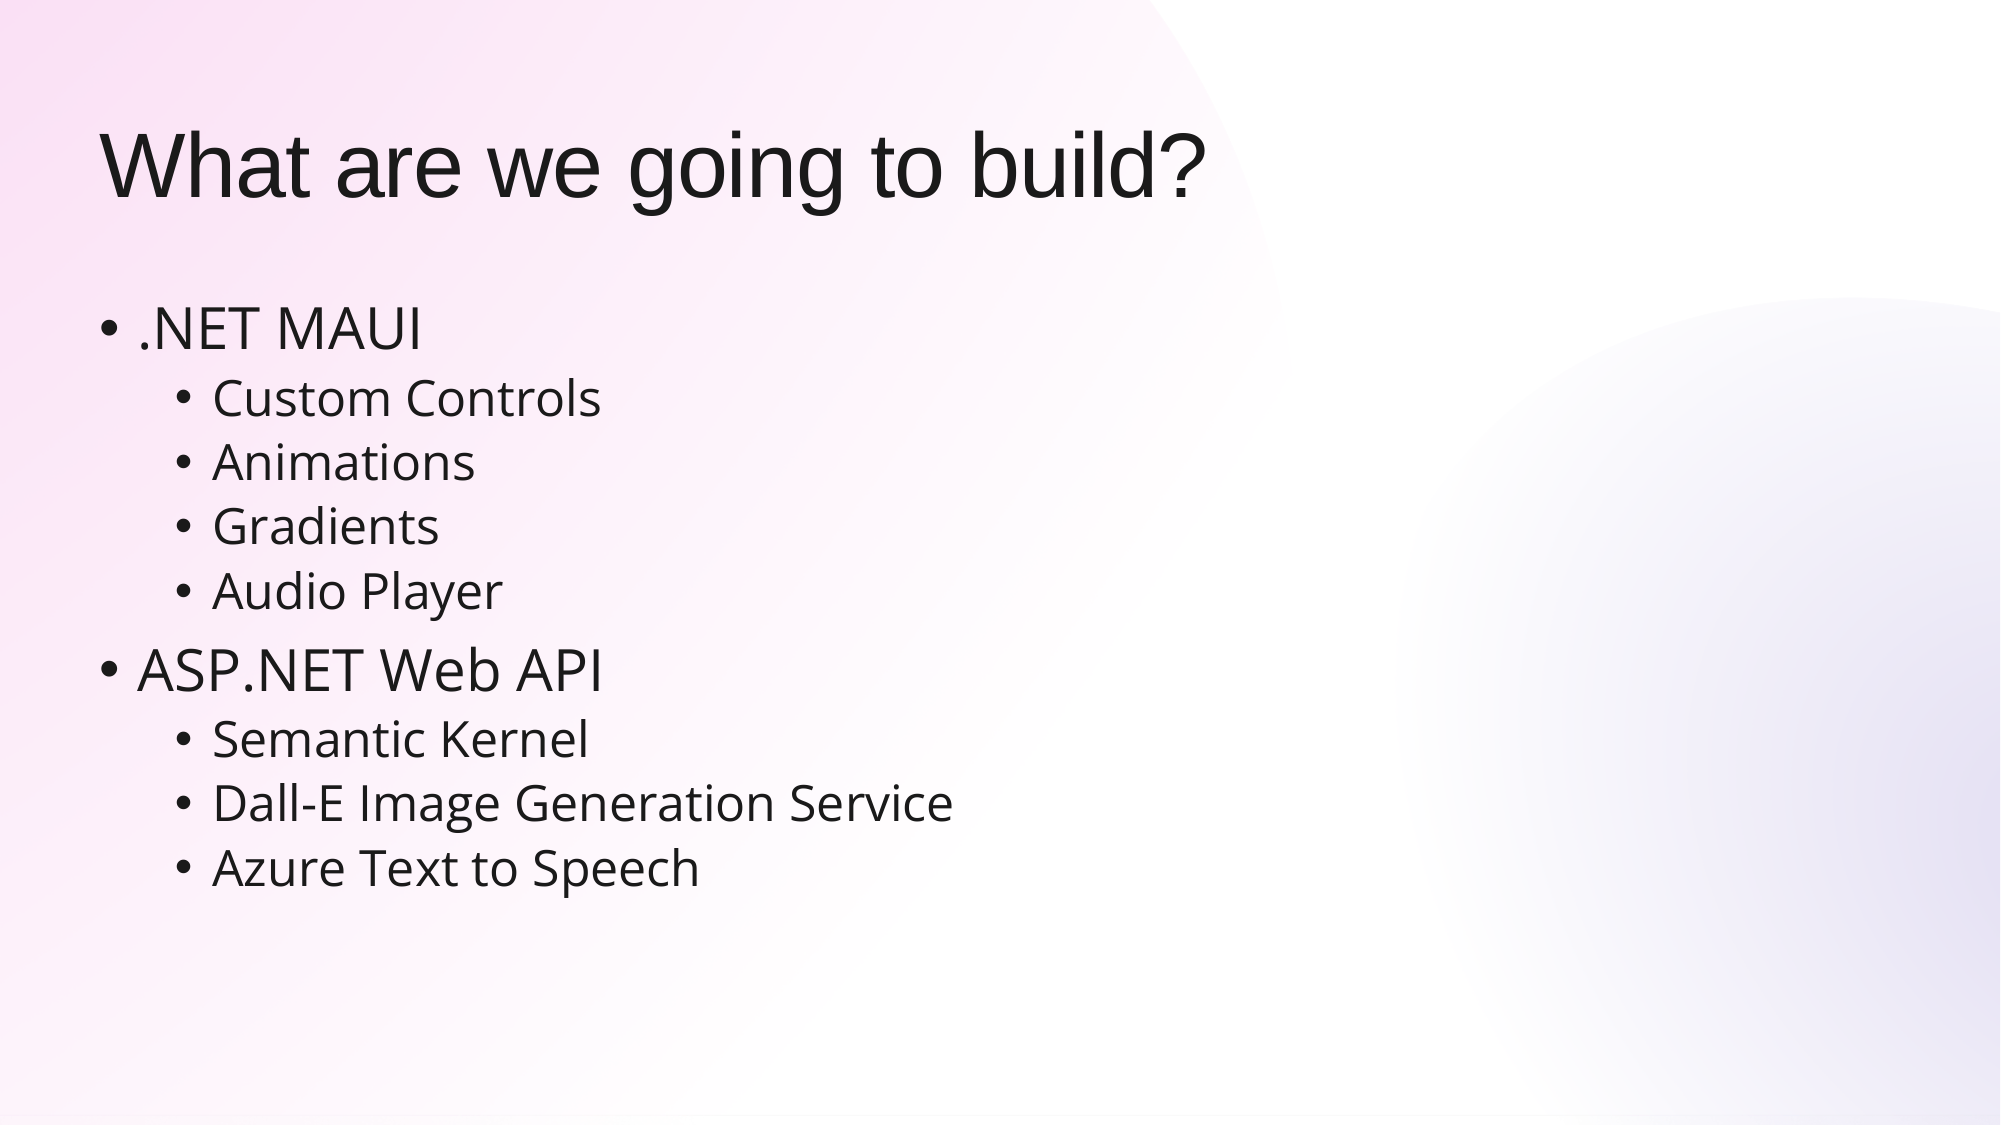

# What are we going to build?
.NET MAUI
Custom Controls
Animations
Gradients
Audio Player
ASP.NET Web API
Semantic Kernel
Dall-E Image Generation Service
Azure Text to Speech